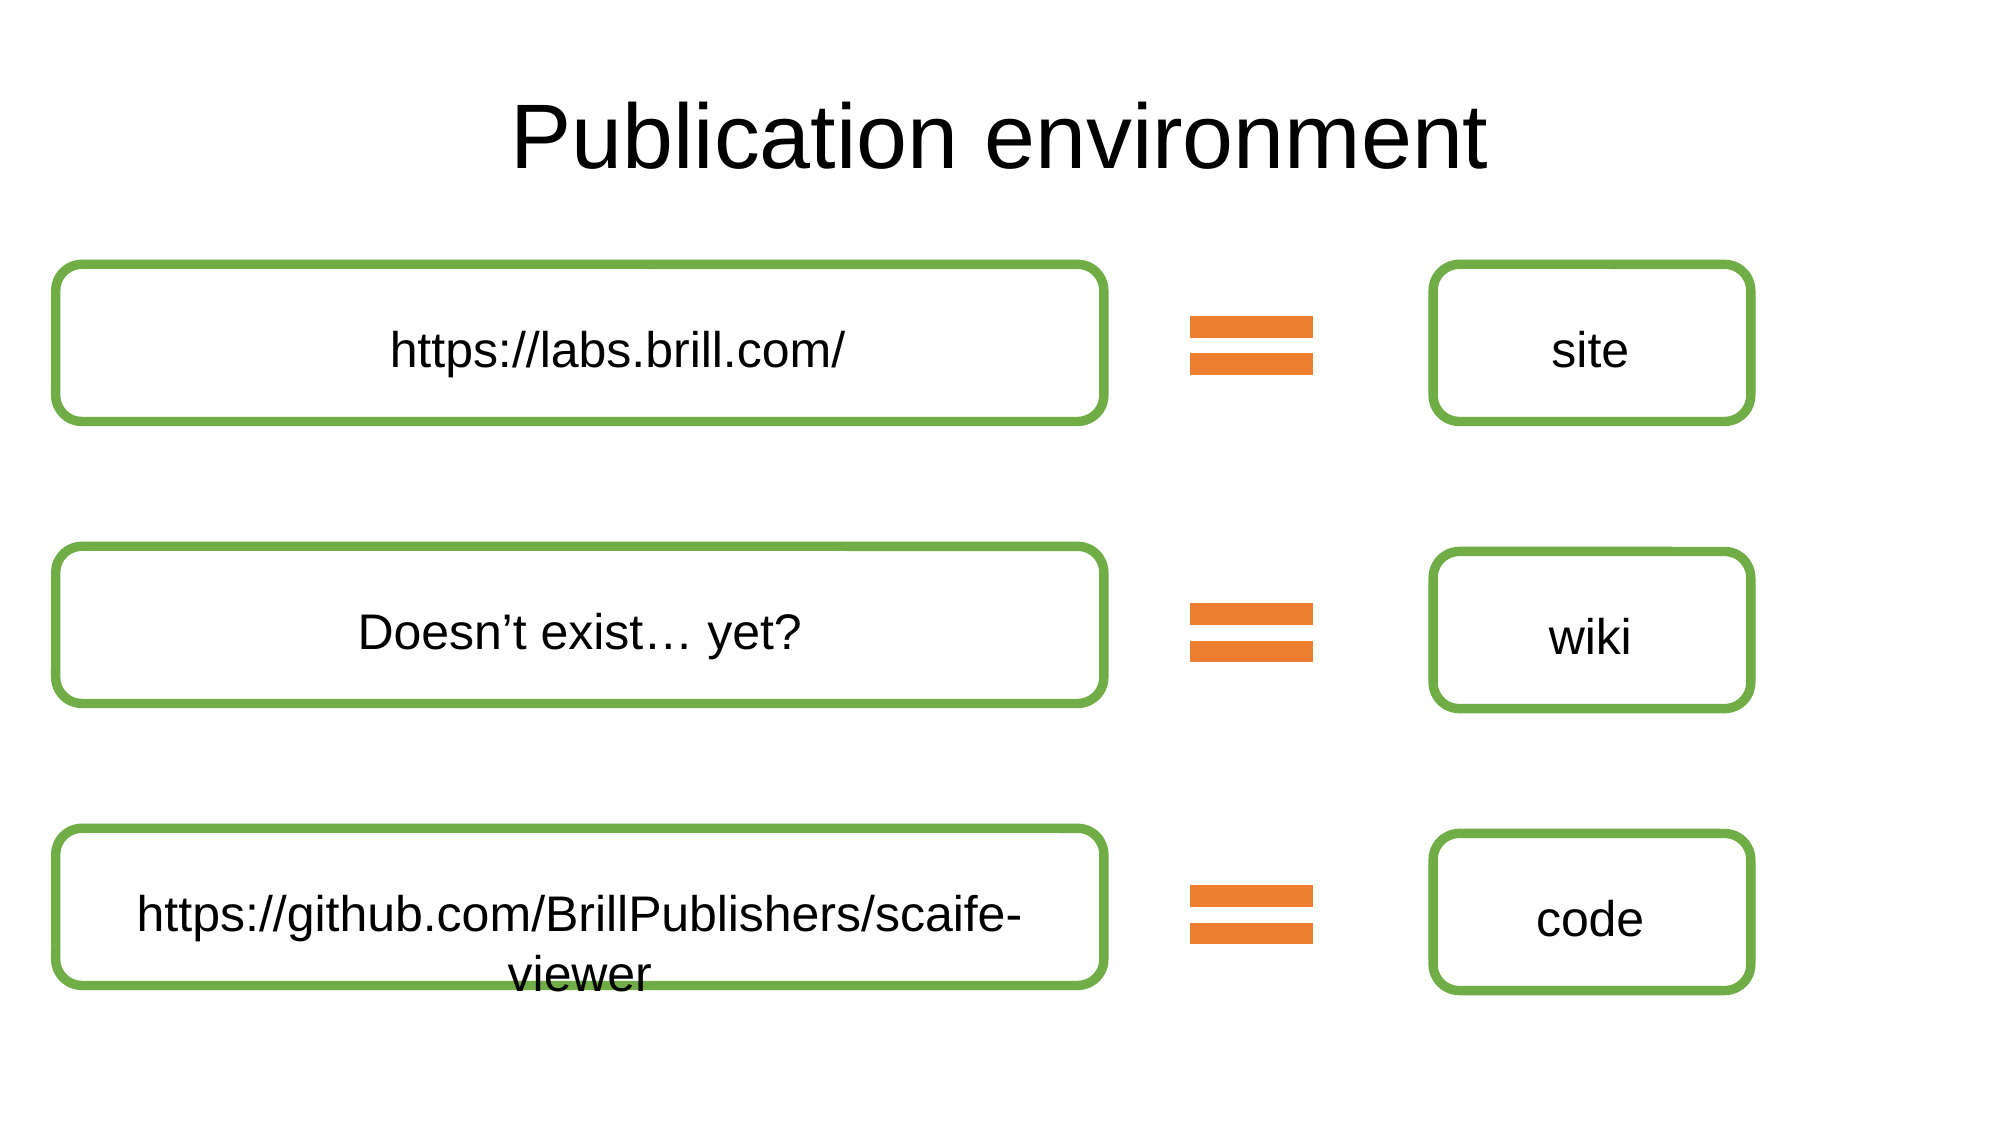

# Publication environment

https://labs.brill.com/
site

Doesn’t exist… yet?
wiki

https://github.com/BrillPublishers/scaife-viewer
code